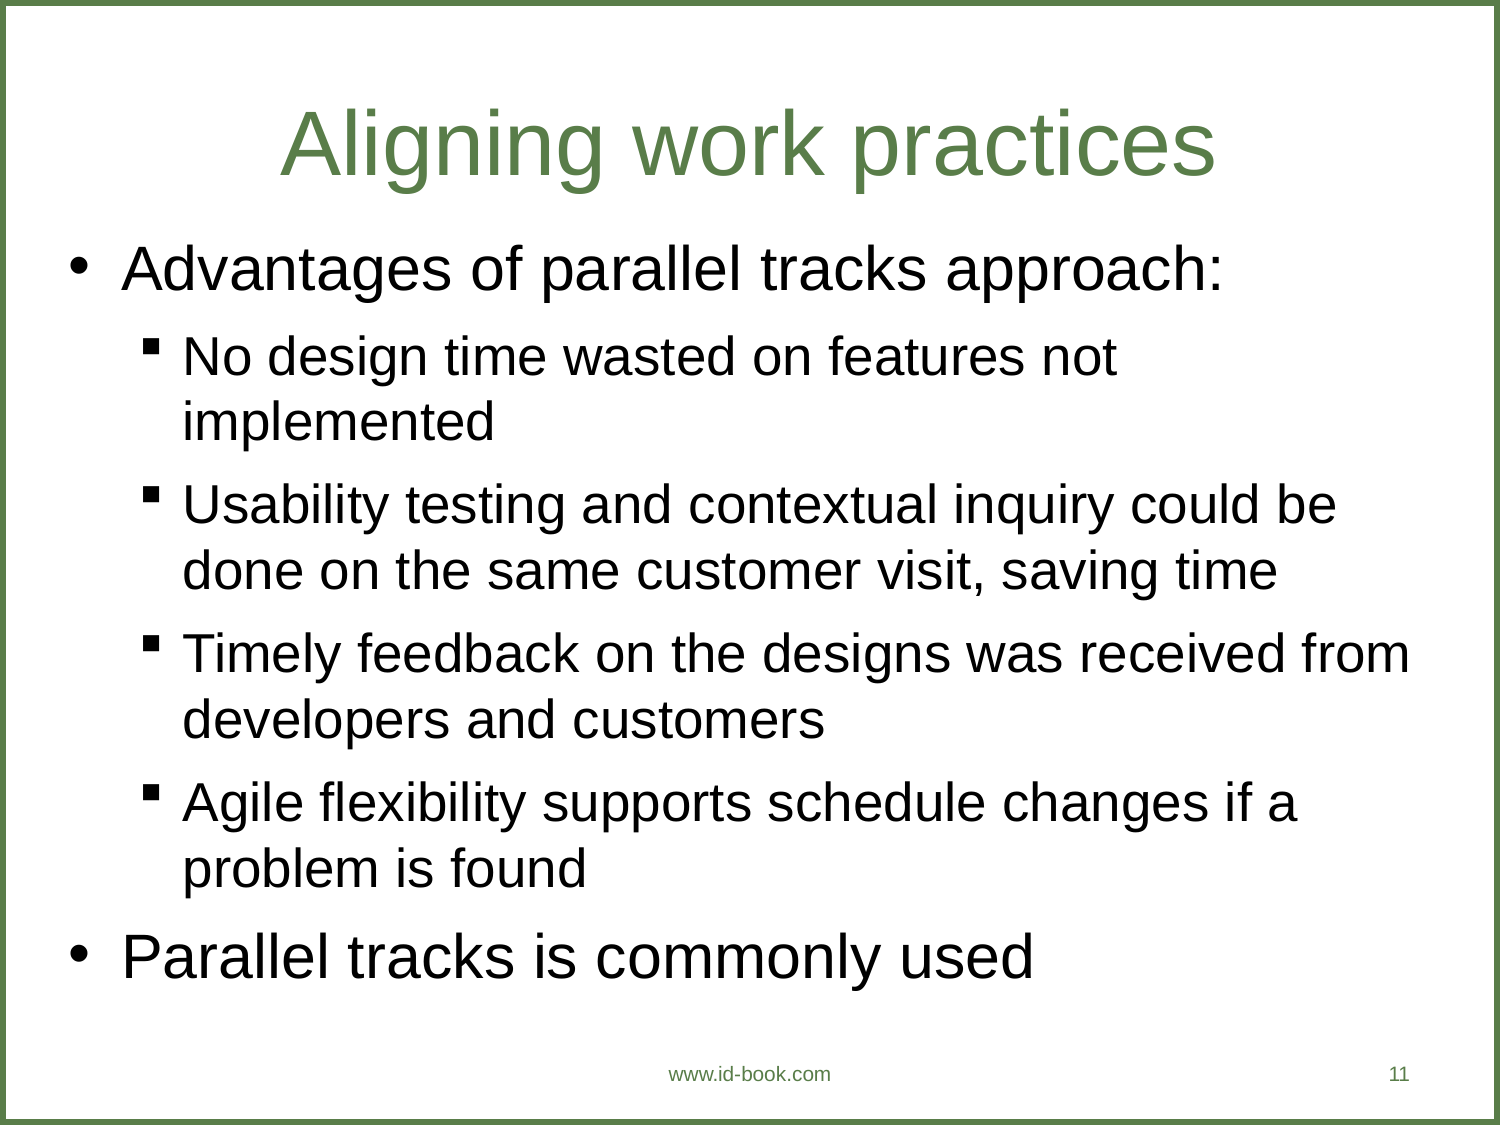

# Aligning work practices
Advantages of parallel tracks approach:
No design time wasted on features not implemented
Usability testing and contextual inquiry could be done on the same customer visit, saving time
Timely feedback on the designs was received from developers and customers
Agile flexibility supports schedule changes if a problem is found
Parallel tracks is commonly used
www.id-book.com
11